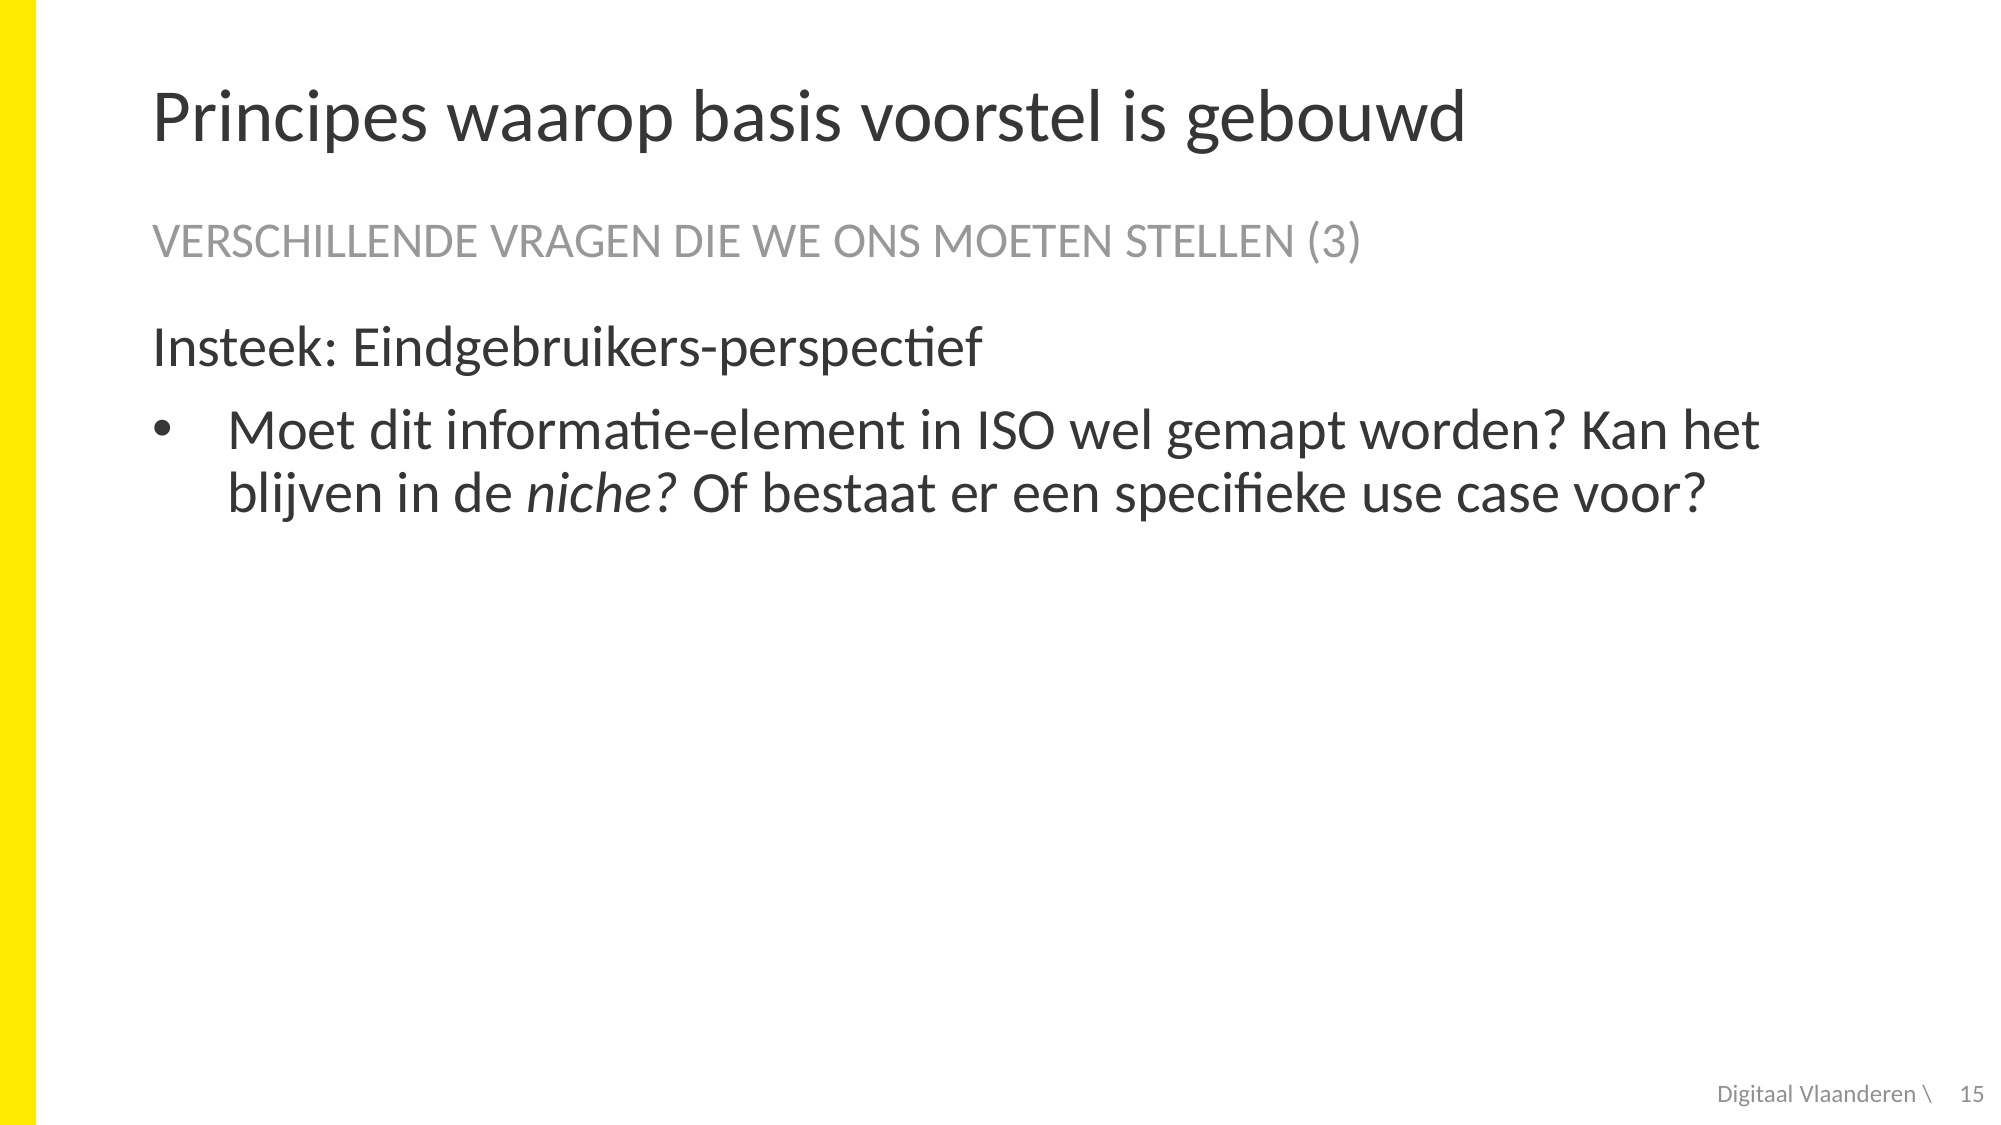

# Principes waarop basis voorstel is gebouwd
Verschillende vragen die we ons moeten stellen (3)
Insteek: Eindgebruikers-perspectief
Moet dit informatie-element in ISO wel gemapt worden? Kan het blijven in de niche? Of bestaat er een specifieke use case voor?
Digitaal Vlaanderen \
15